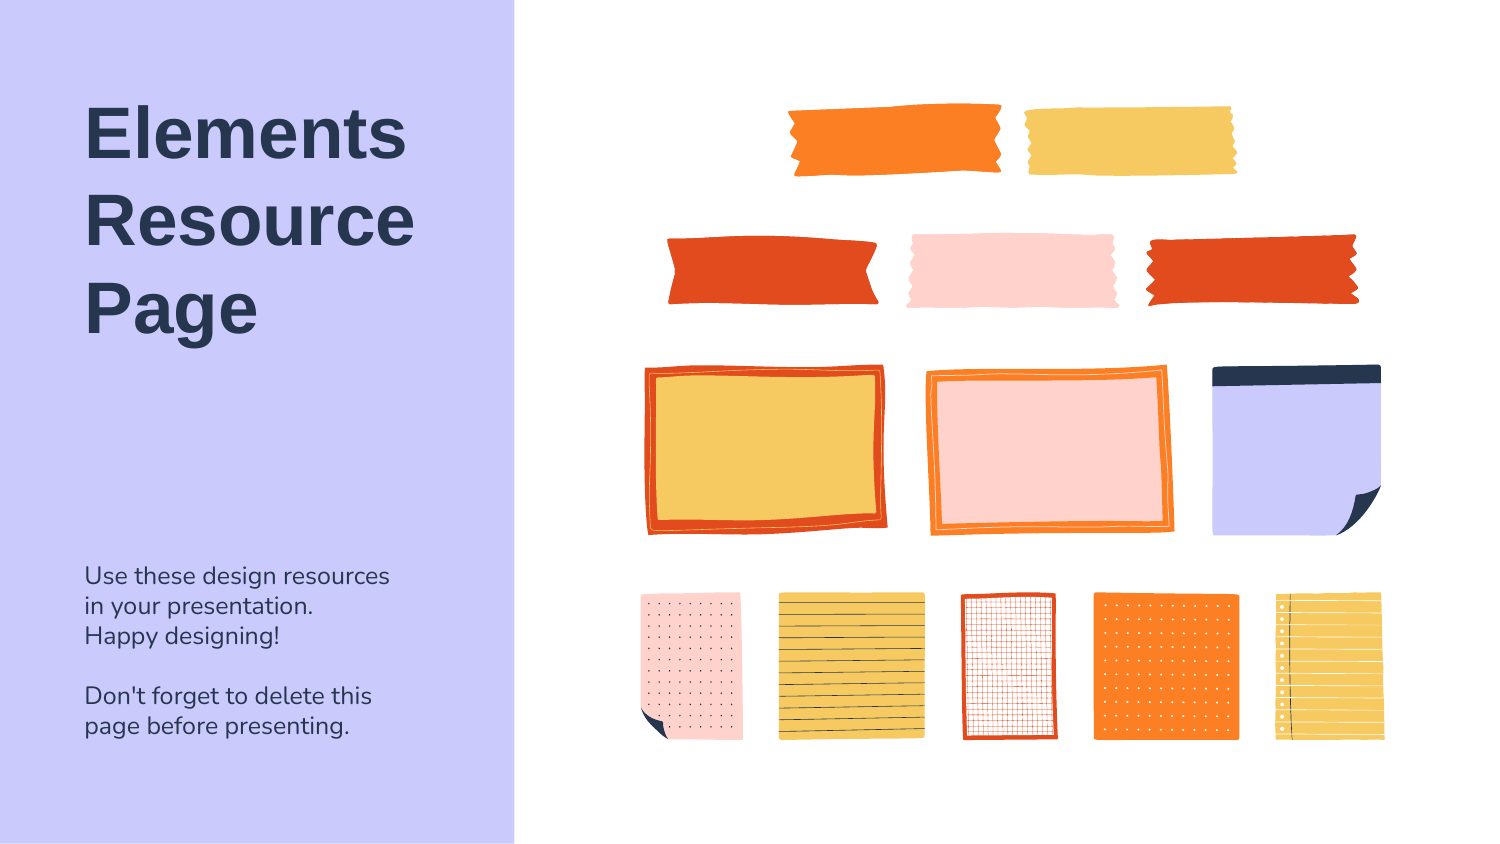

Elements
Resource
Page

Use these design resources
in your presentation.
Happy designing!

Don't forget to delete this page before presenting.